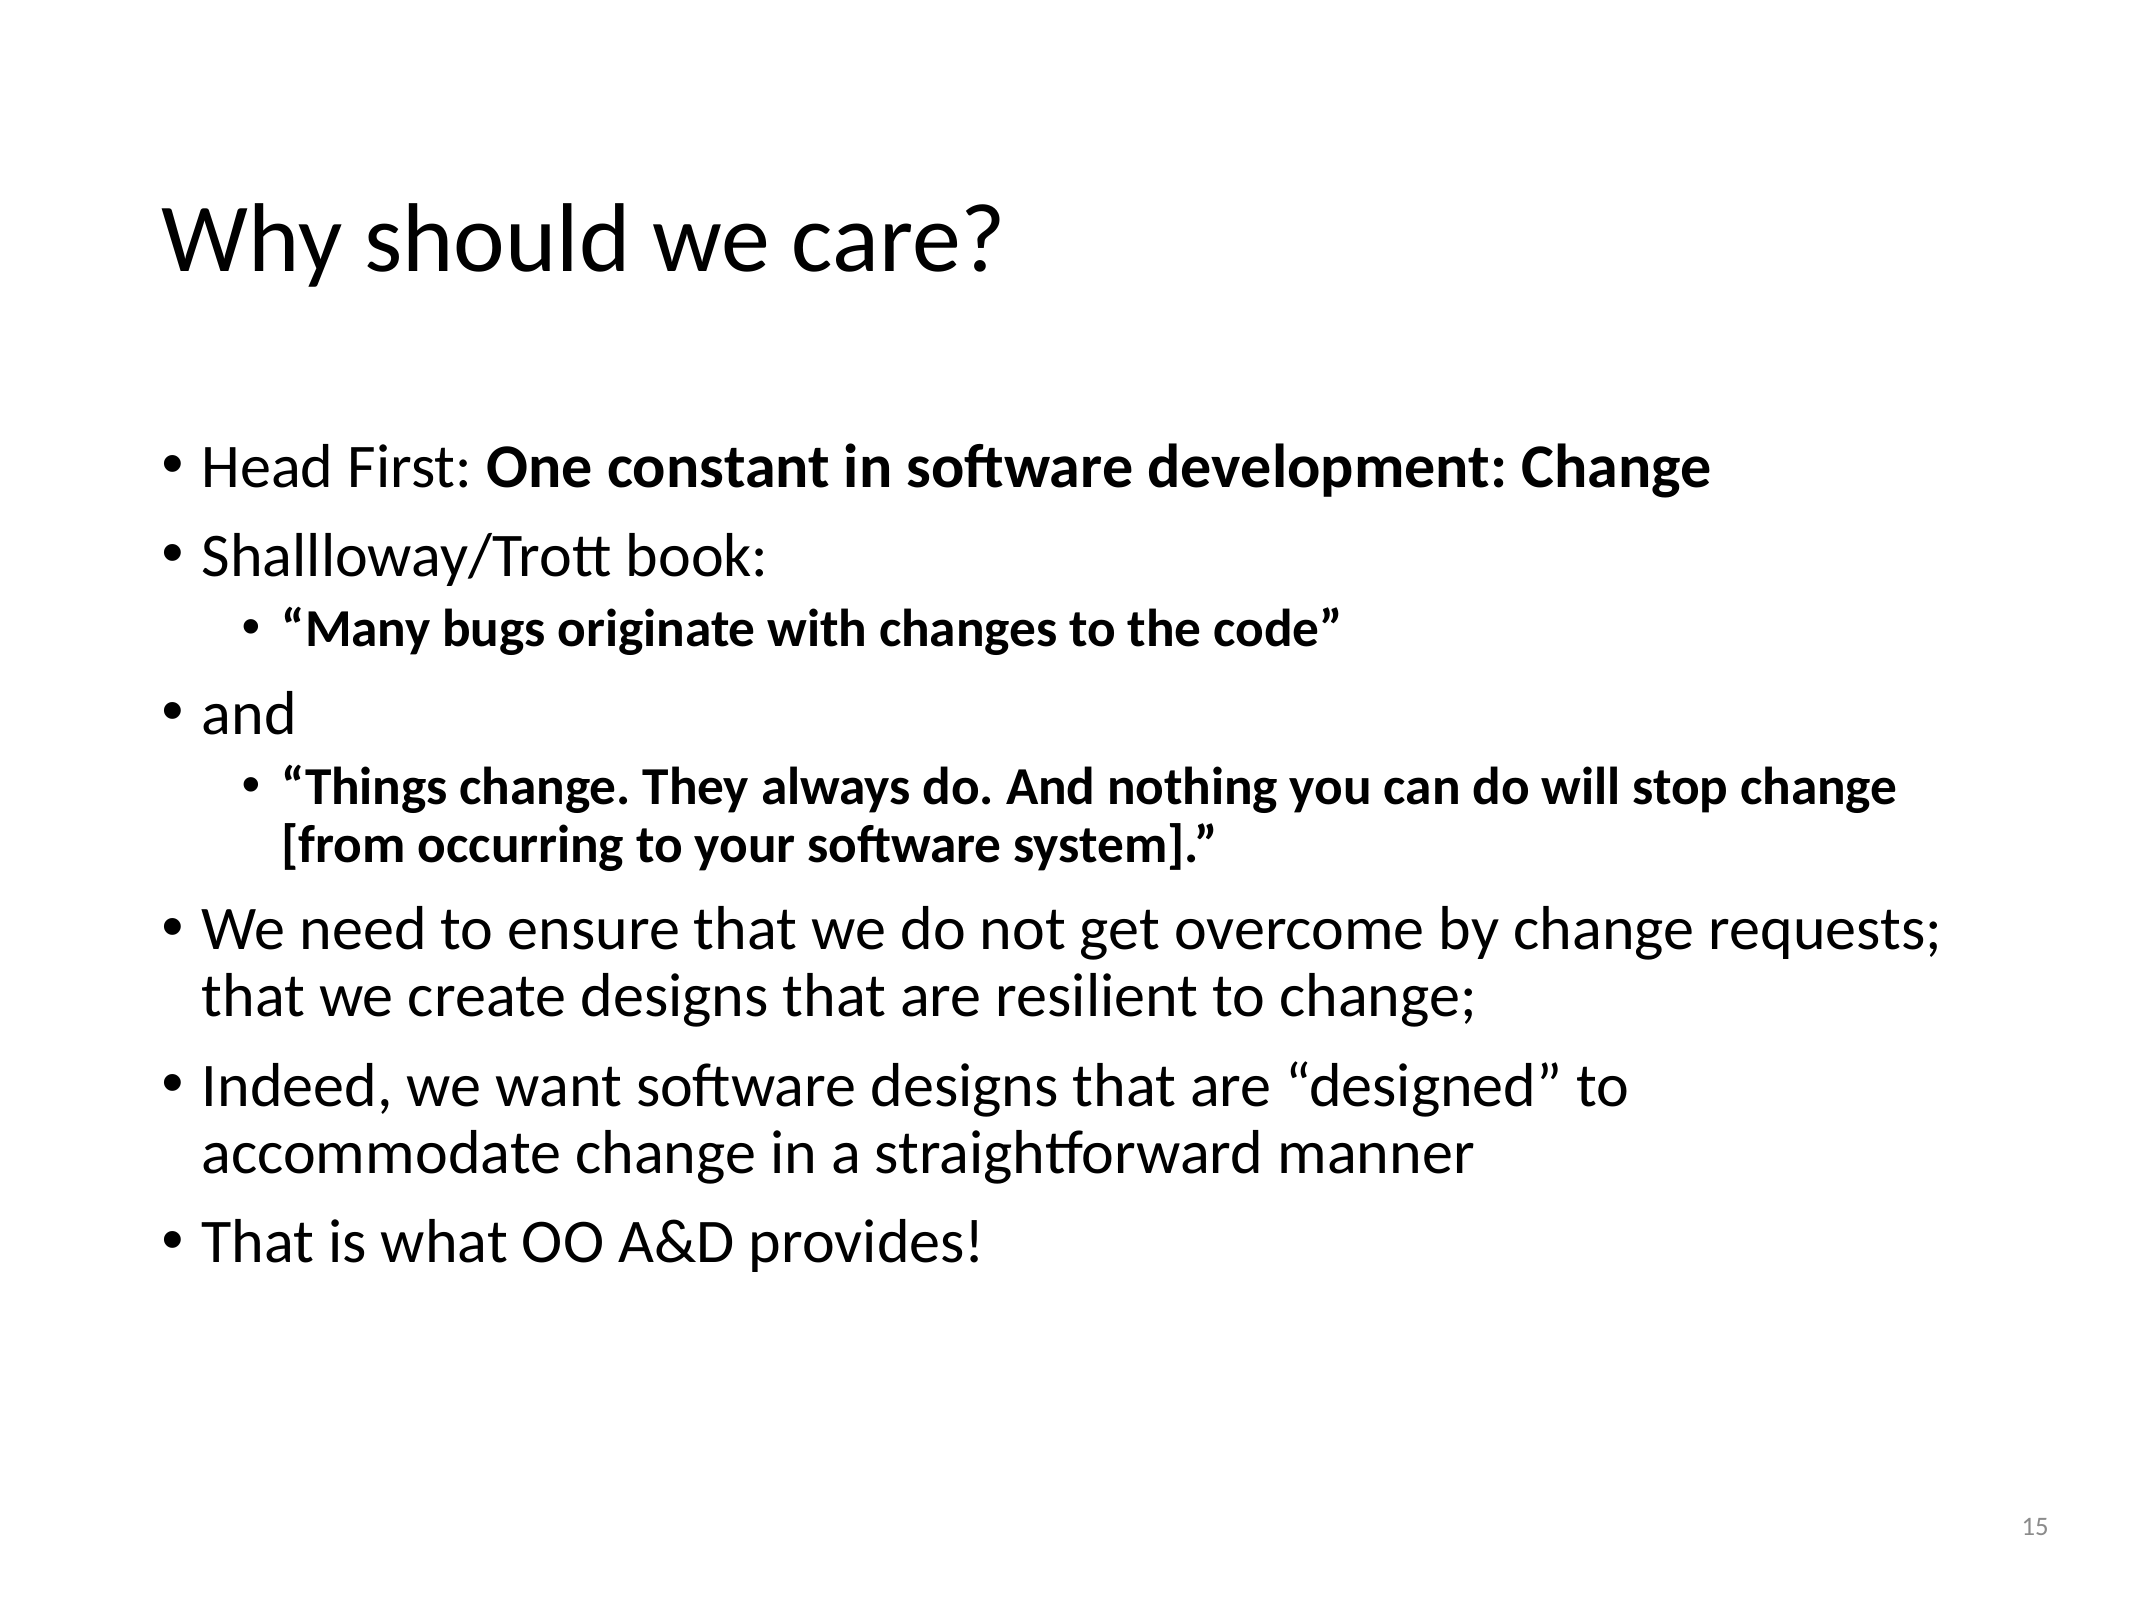

# Why should we care?
Head First: One constant in software development: Change
Shallloway/Trott book:
“Many bugs originate with changes to the code”
and
“Things change. They always do. And nothing you can do will stop change [from occurring to your software system].”
We need to ensure that we do not get overcome by change requests; that we create designs that are resilient to change;
Indeed, we want software designs that are “designed” to accommodate change in a straightforward manner
That is what OO A&D provides!
15